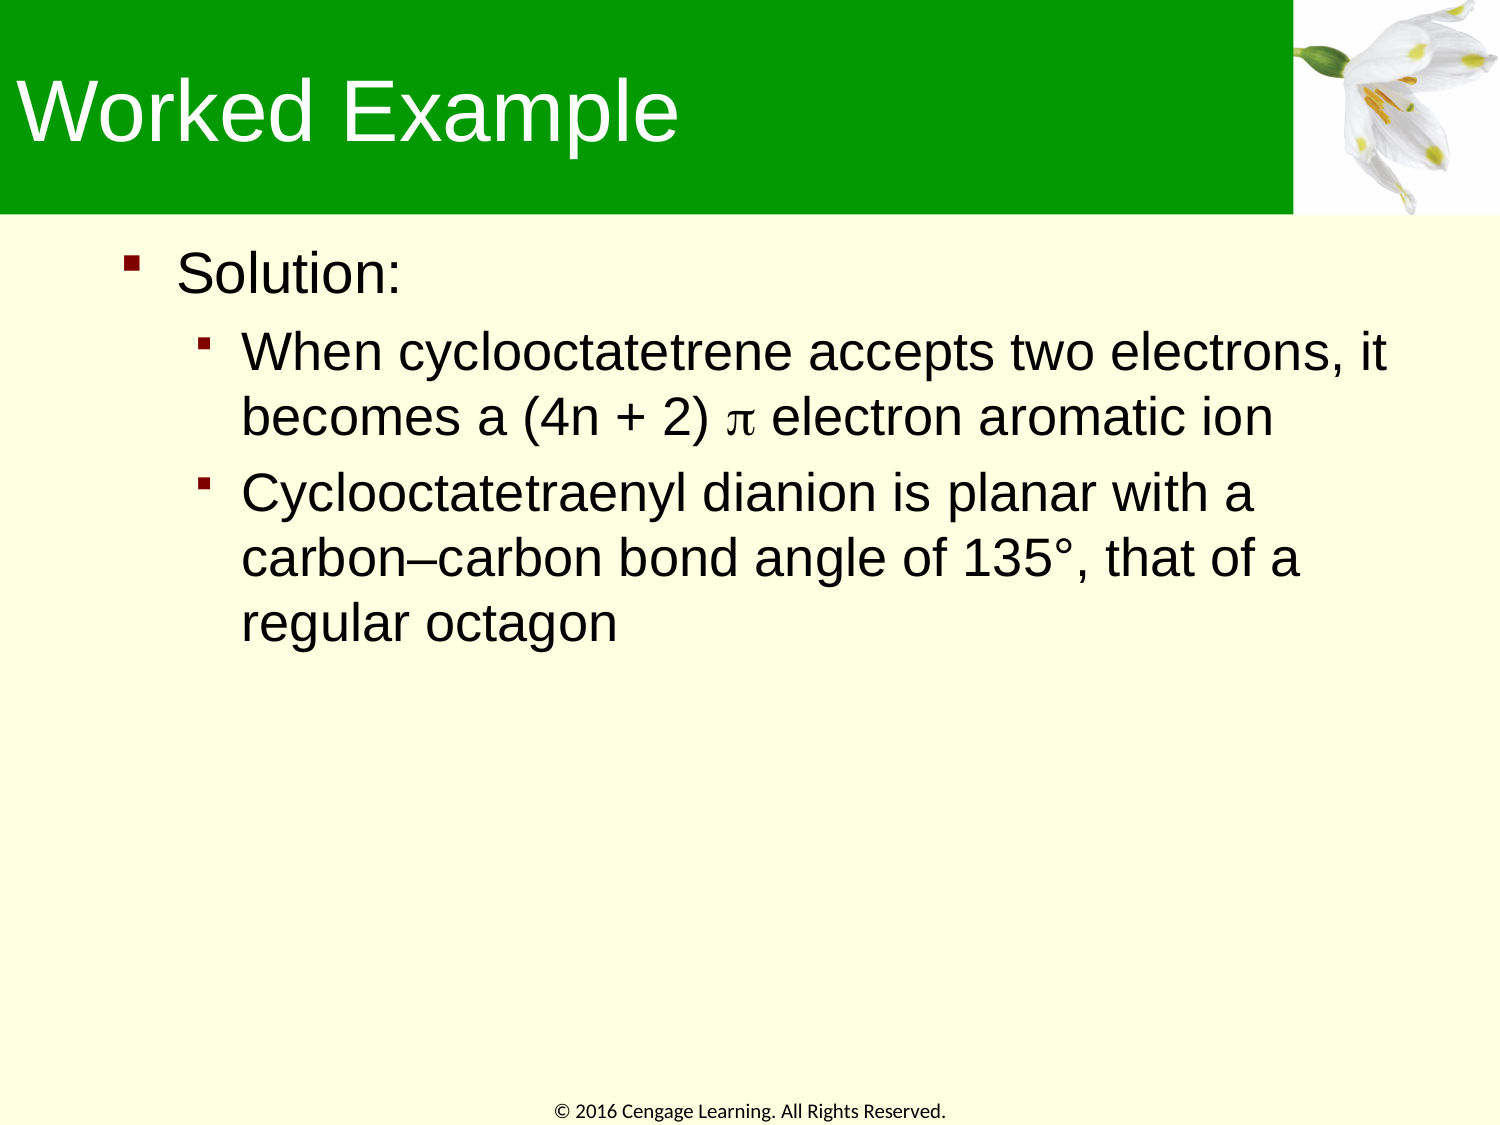

# Worked Example
Solution:
When cyclooctatetrene accepts two electrons, it becomes a (4n + 2) π electron aromatic ion
Cyclooctatetraenyl dianion is planar with a carbon–carbon bond angle of 135°, that of a regular octagon